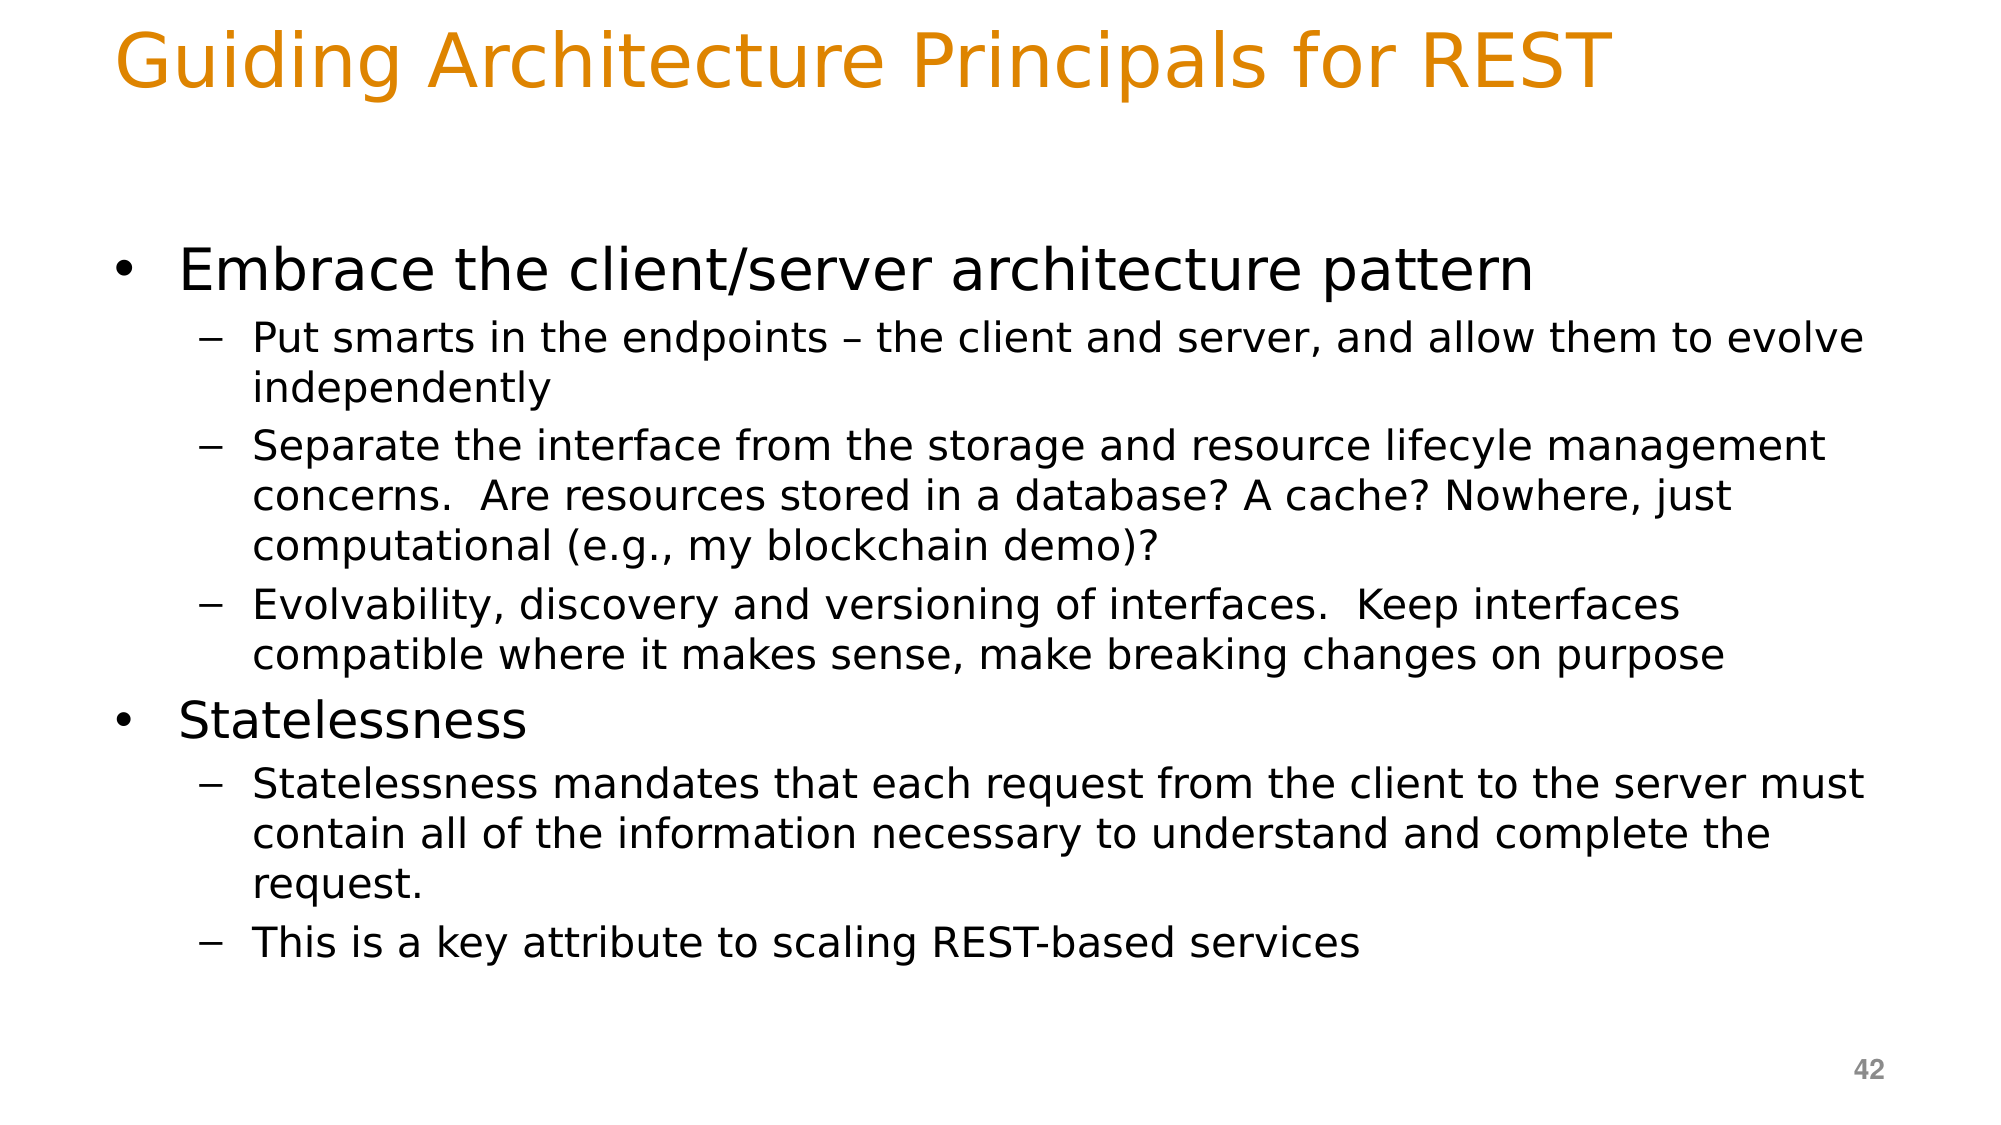

# Guiding Architecture Principals for REST
Embrace the client/server architecture pattern
Put smarts in the endpoints – the client and server, and allow them to evolve independently
Separate the interface from the storage and resource lifecyle management concerns.  Are resources stored in a database? A cache? Nowhere, just computational (e.g., my blockchain demo)?
Evolvability, discovery and versioning of interfaces.  Keep interfaces compatible where it makes sense, make breaking changes on purpose
Statelessness
Statelessness mandates that each request from the client to the server must contain all of the information necessary to understand and complete the request.
This is a key attribute to scaling REST-based services
42